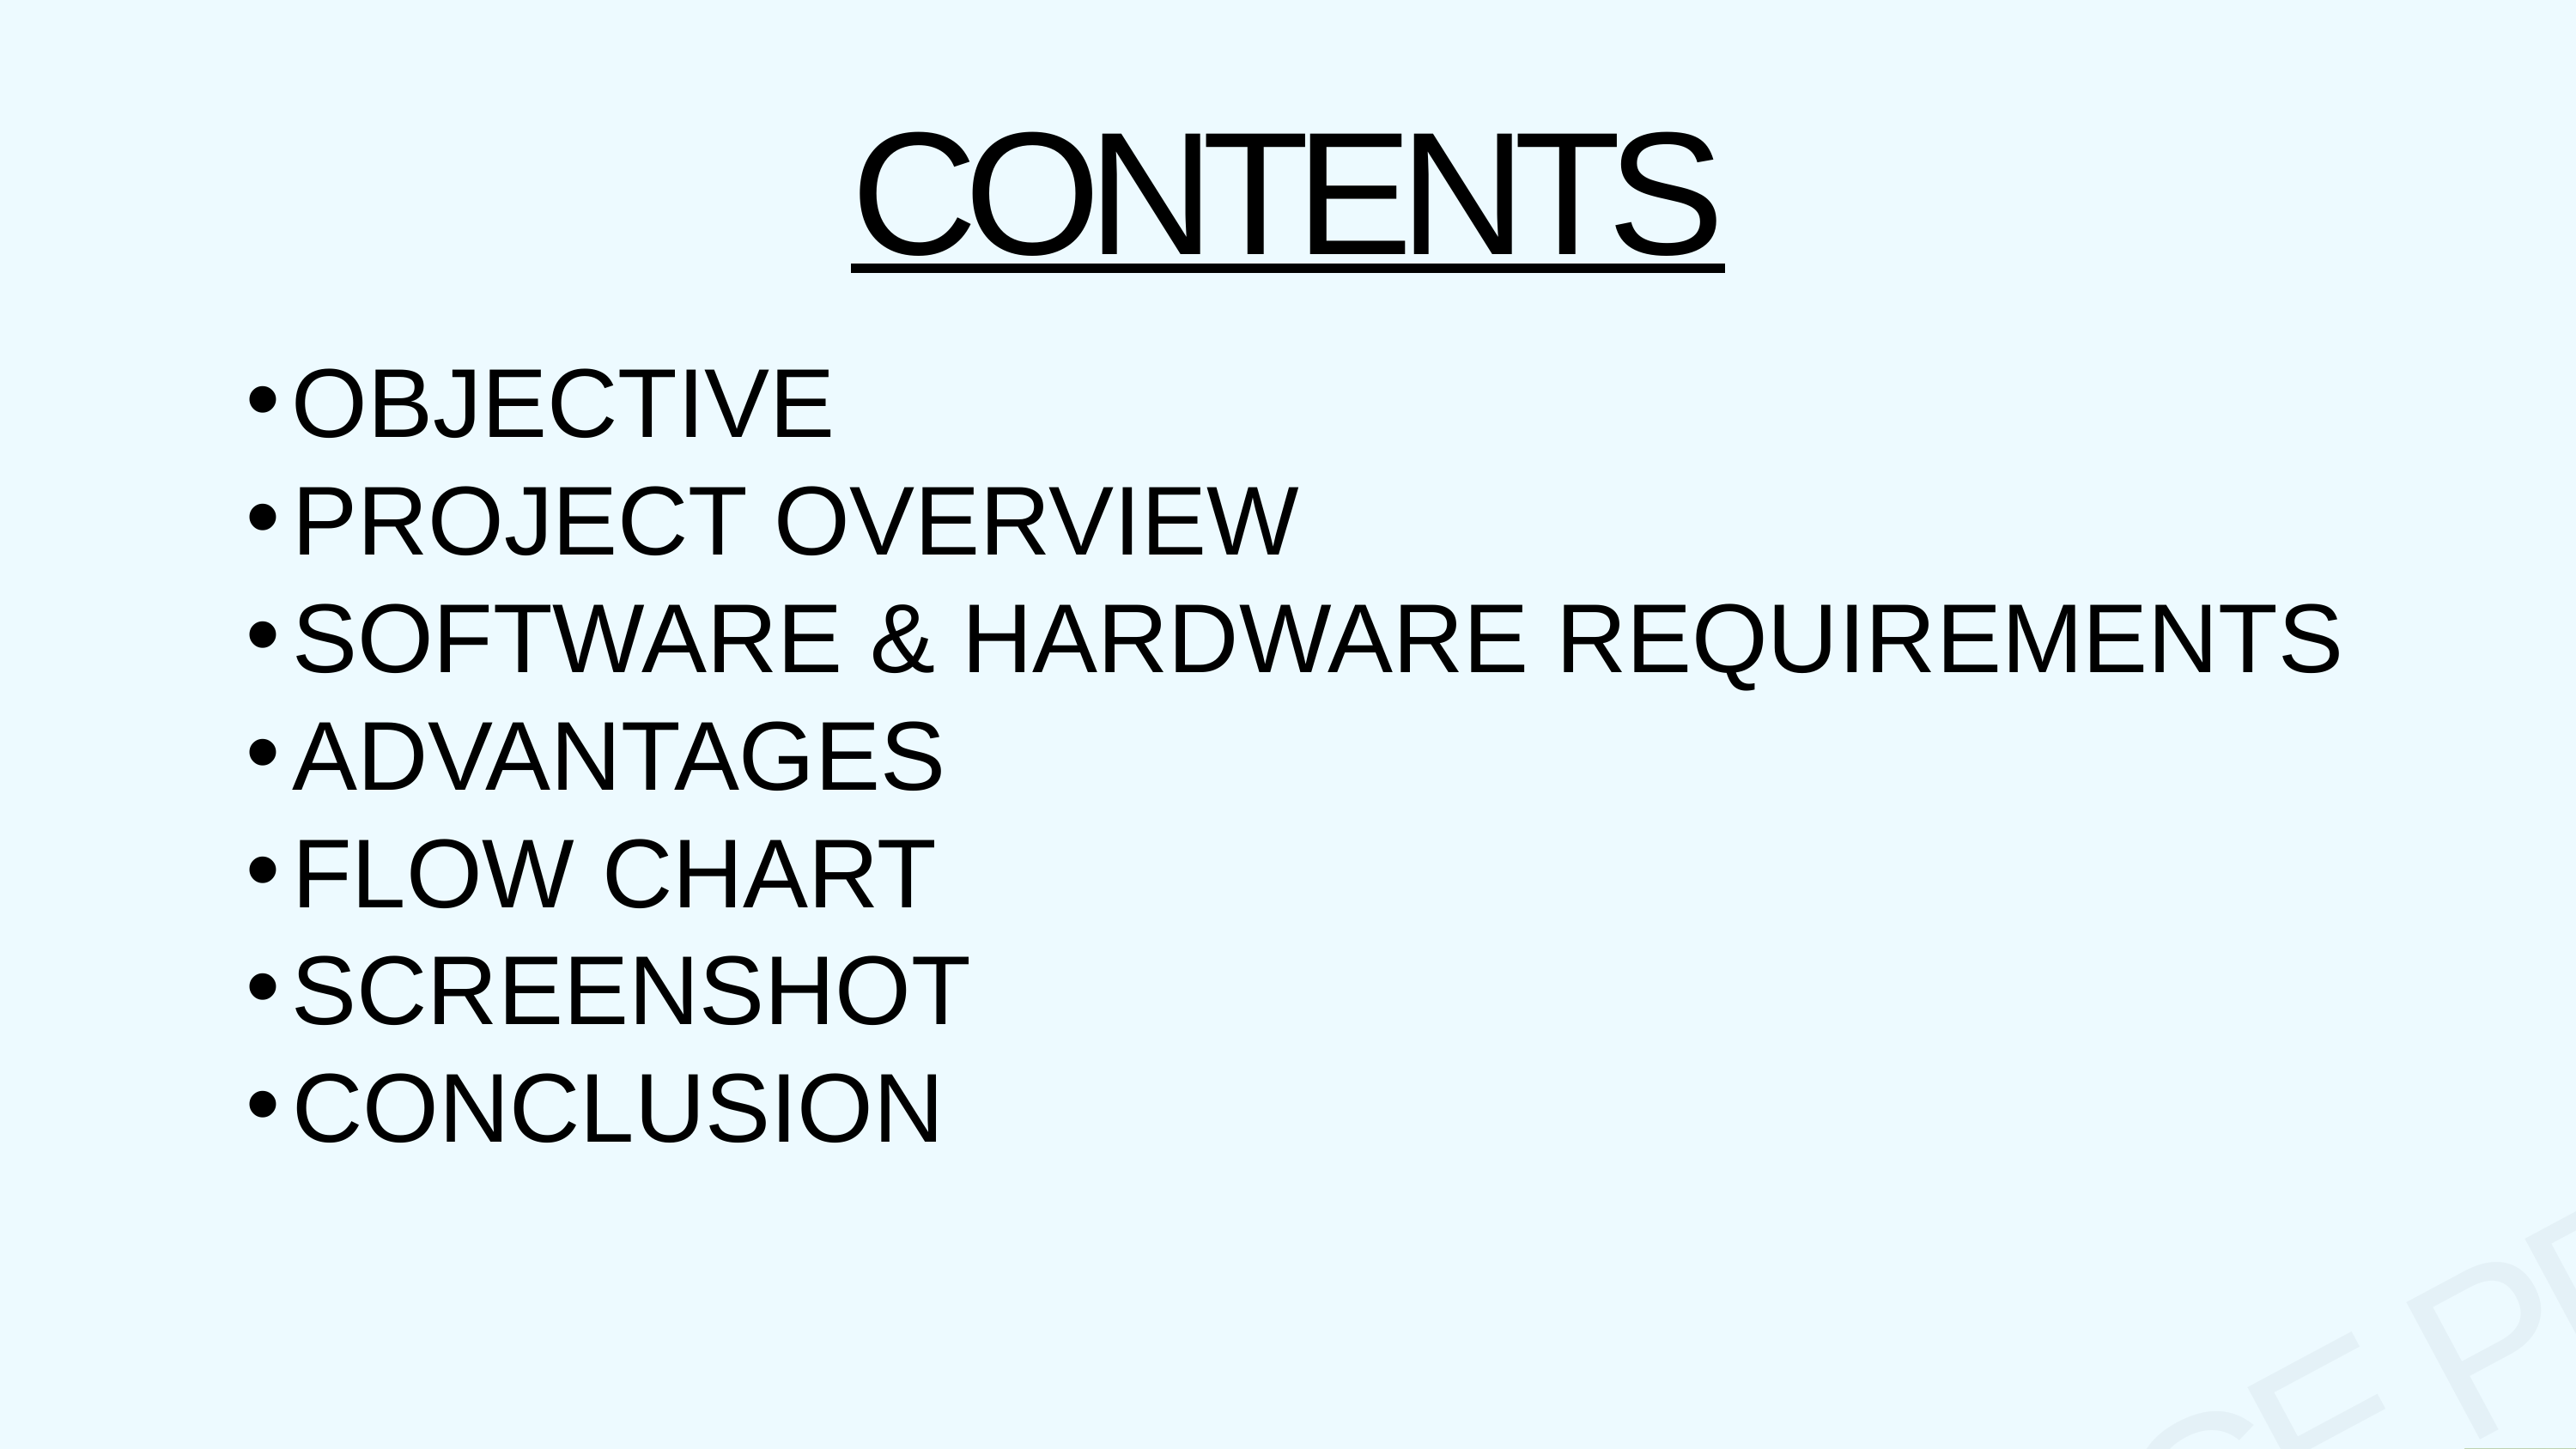

CONTENTS

OBJECTIVE
PROJECT OVERVIEW
SOFTWARE & HARDWARE REQUIREMENTS
ADVANTAGES
FLOW CHART
SCREENSHOT
CONCLUSION

LAPTOP PRICE PREDICTION